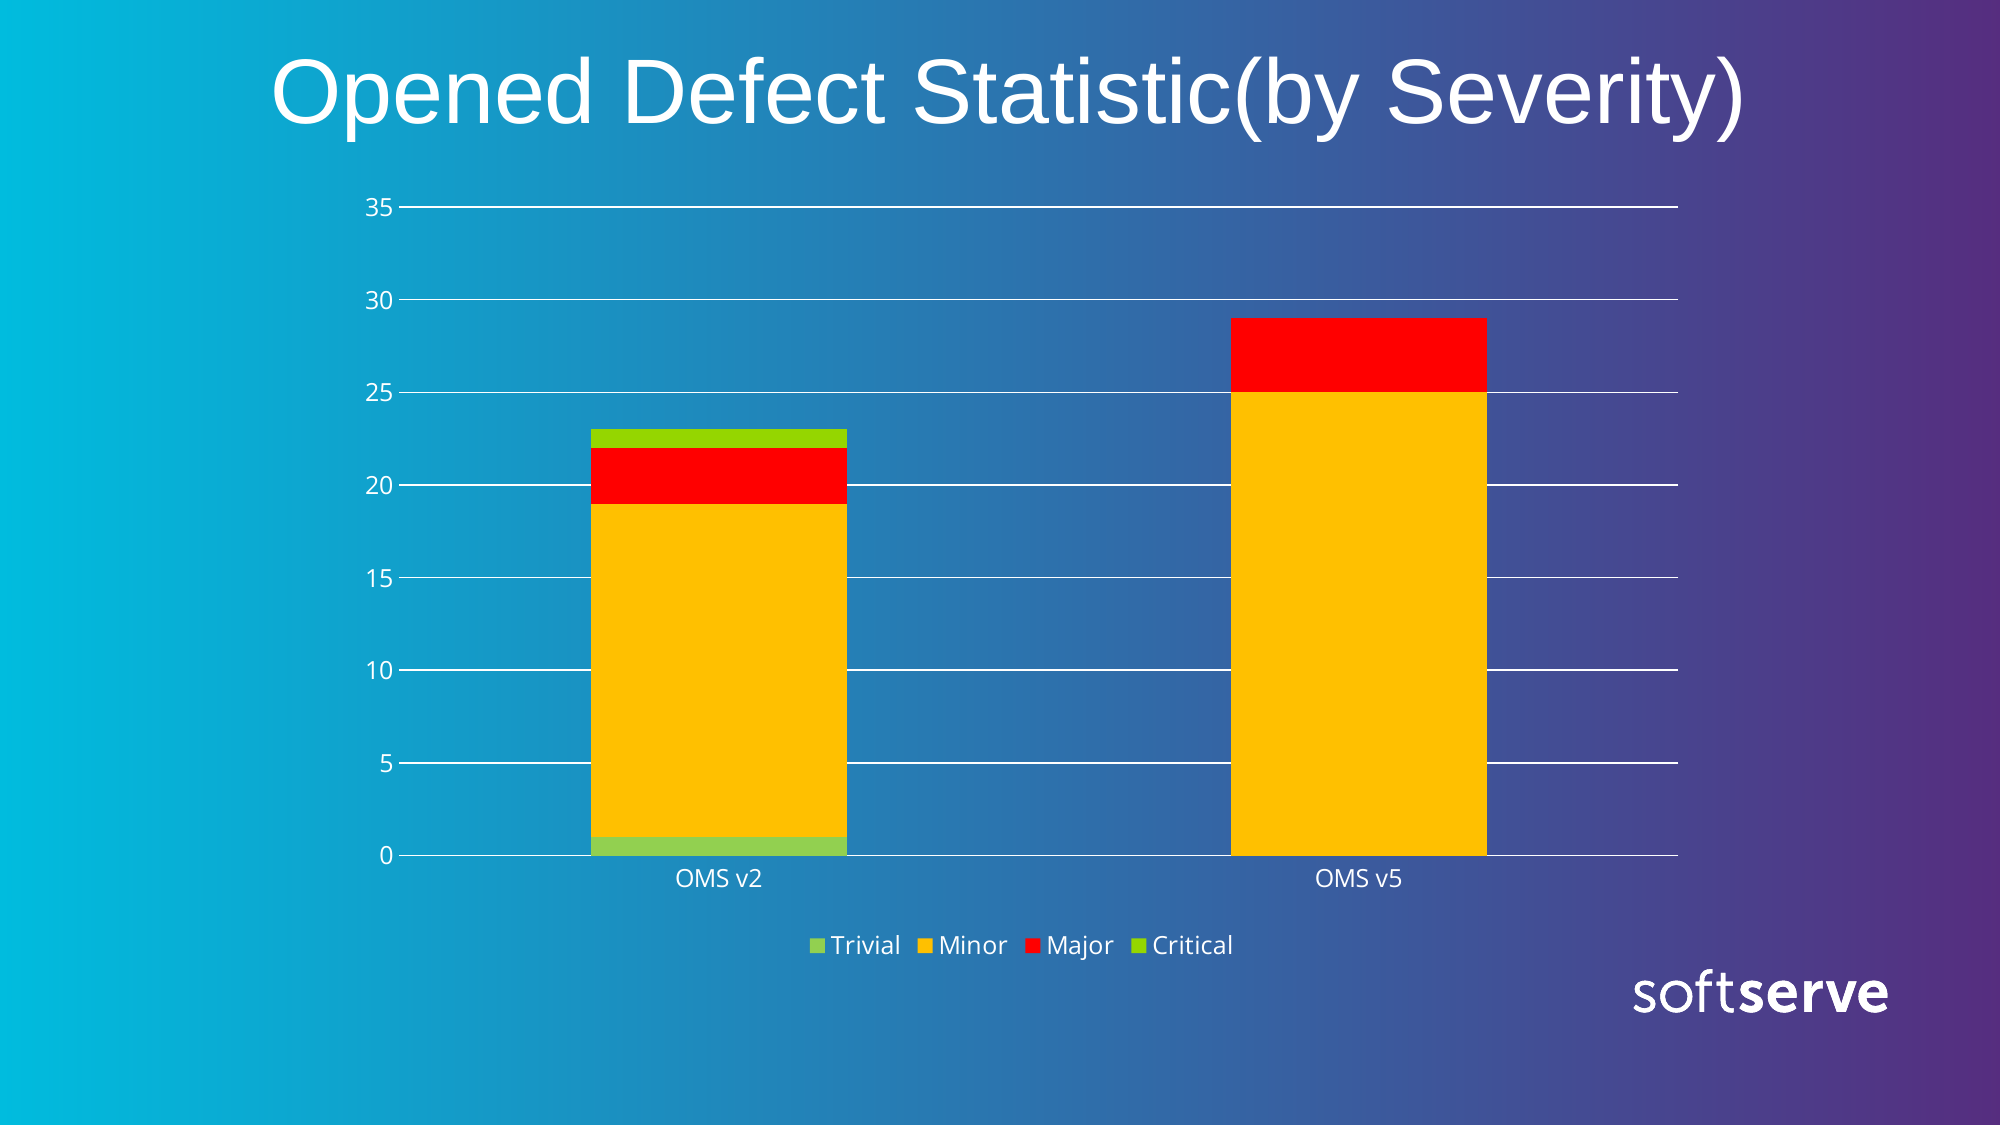

# Opened Defect Statistic(by Severity)

### Chart

| Category | Trivial | Minor | Major | Critical |
|---|---|---|---|---|
| OMS v2 | 1.0 | 18.0 | 3.0 | 1.0 |
| OMS v5 | 0.0 | 25.0 | 4.0 | 0.0 |